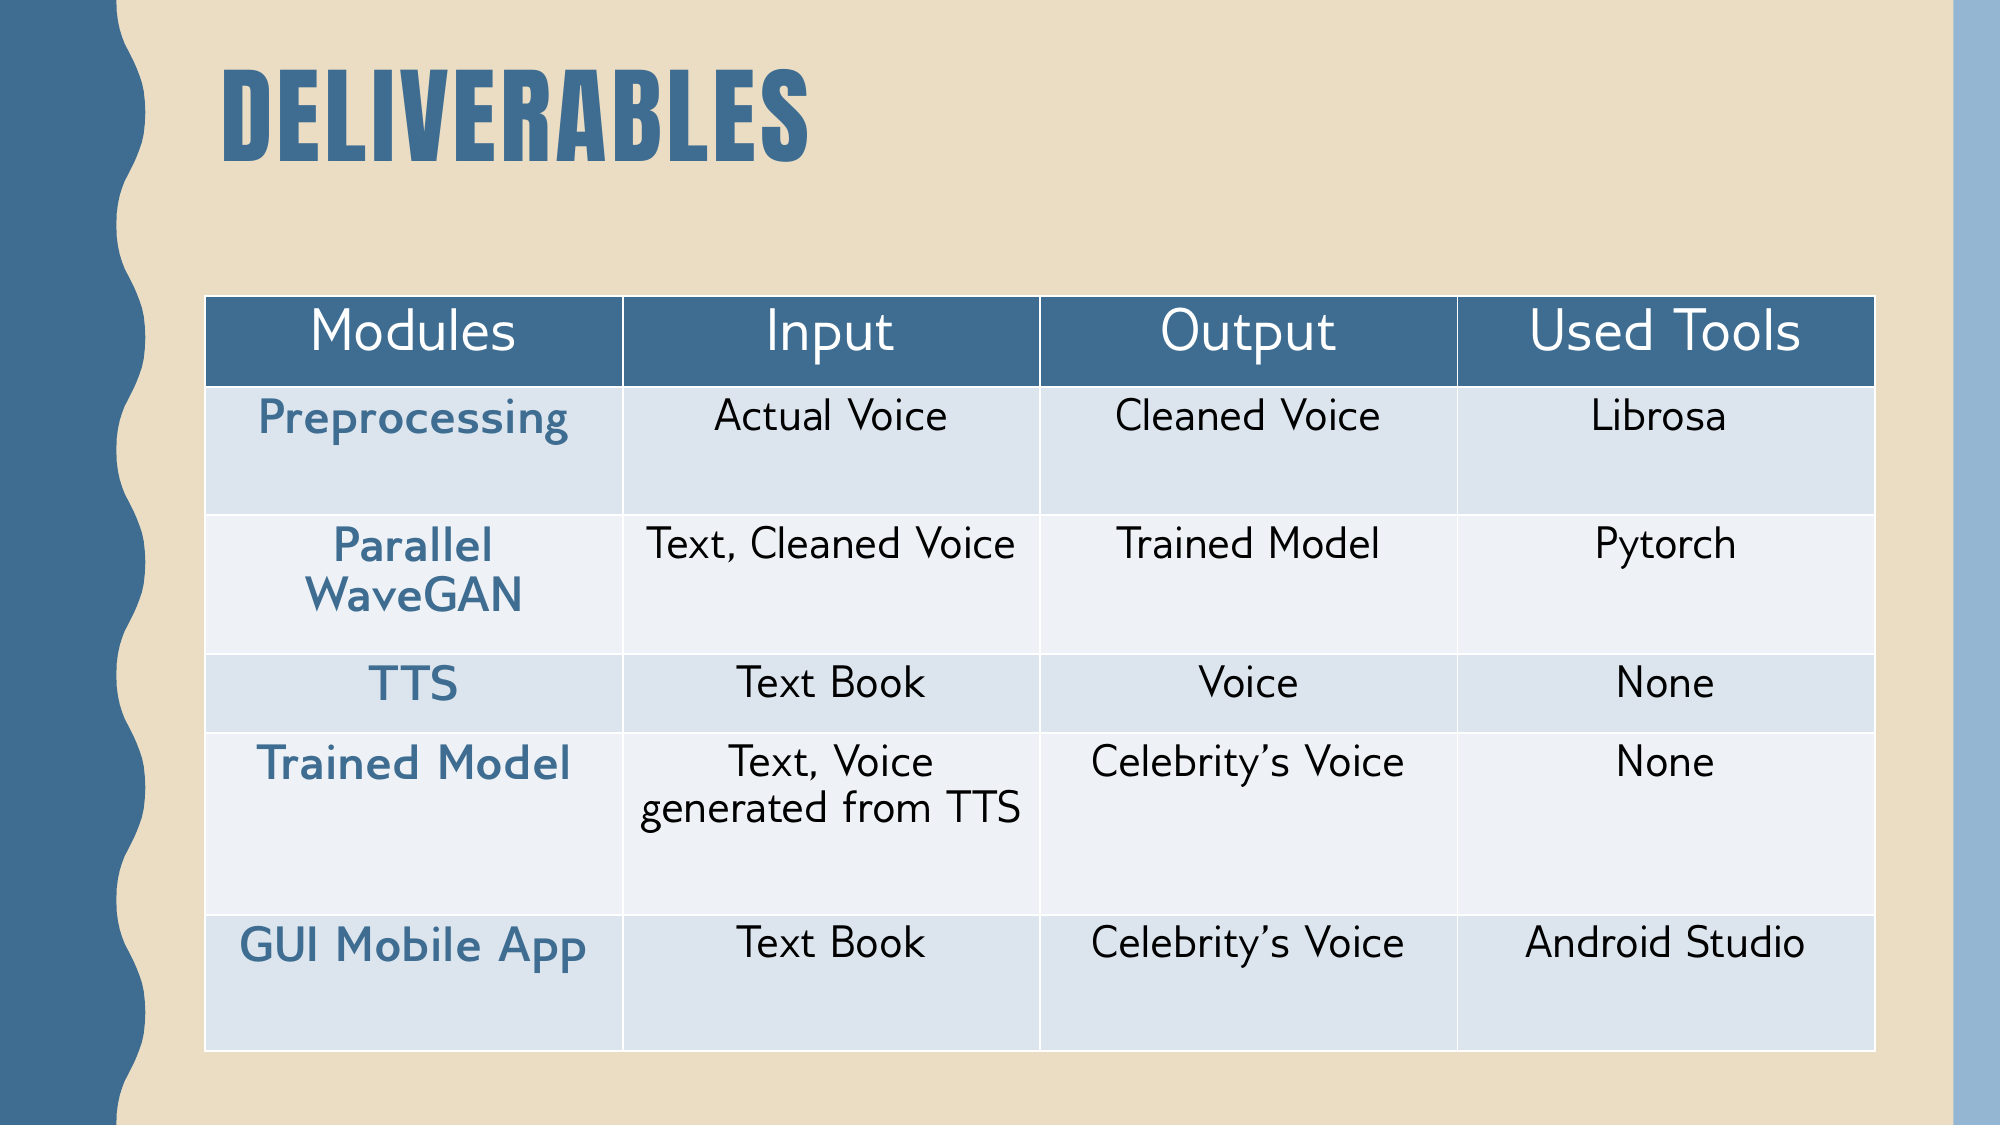

# Deliverables
| Modules | Input | Output | Used Tools |
| --- | --- | --- | --- |
| Preprocessing | Actual Voice | Cleaned Voice | Librosa |
| Parallel WaveGAN | Text, Cleaned Voice | Trained Model | Pytorch |
| TTS | Text Book | Voice | None |
| Trained Model | Text, Voice generated from TTS | Celebrity’s Voice | None |
| GUI Mobile App | Text Book | Celebrity’s Voice | Android Studio |